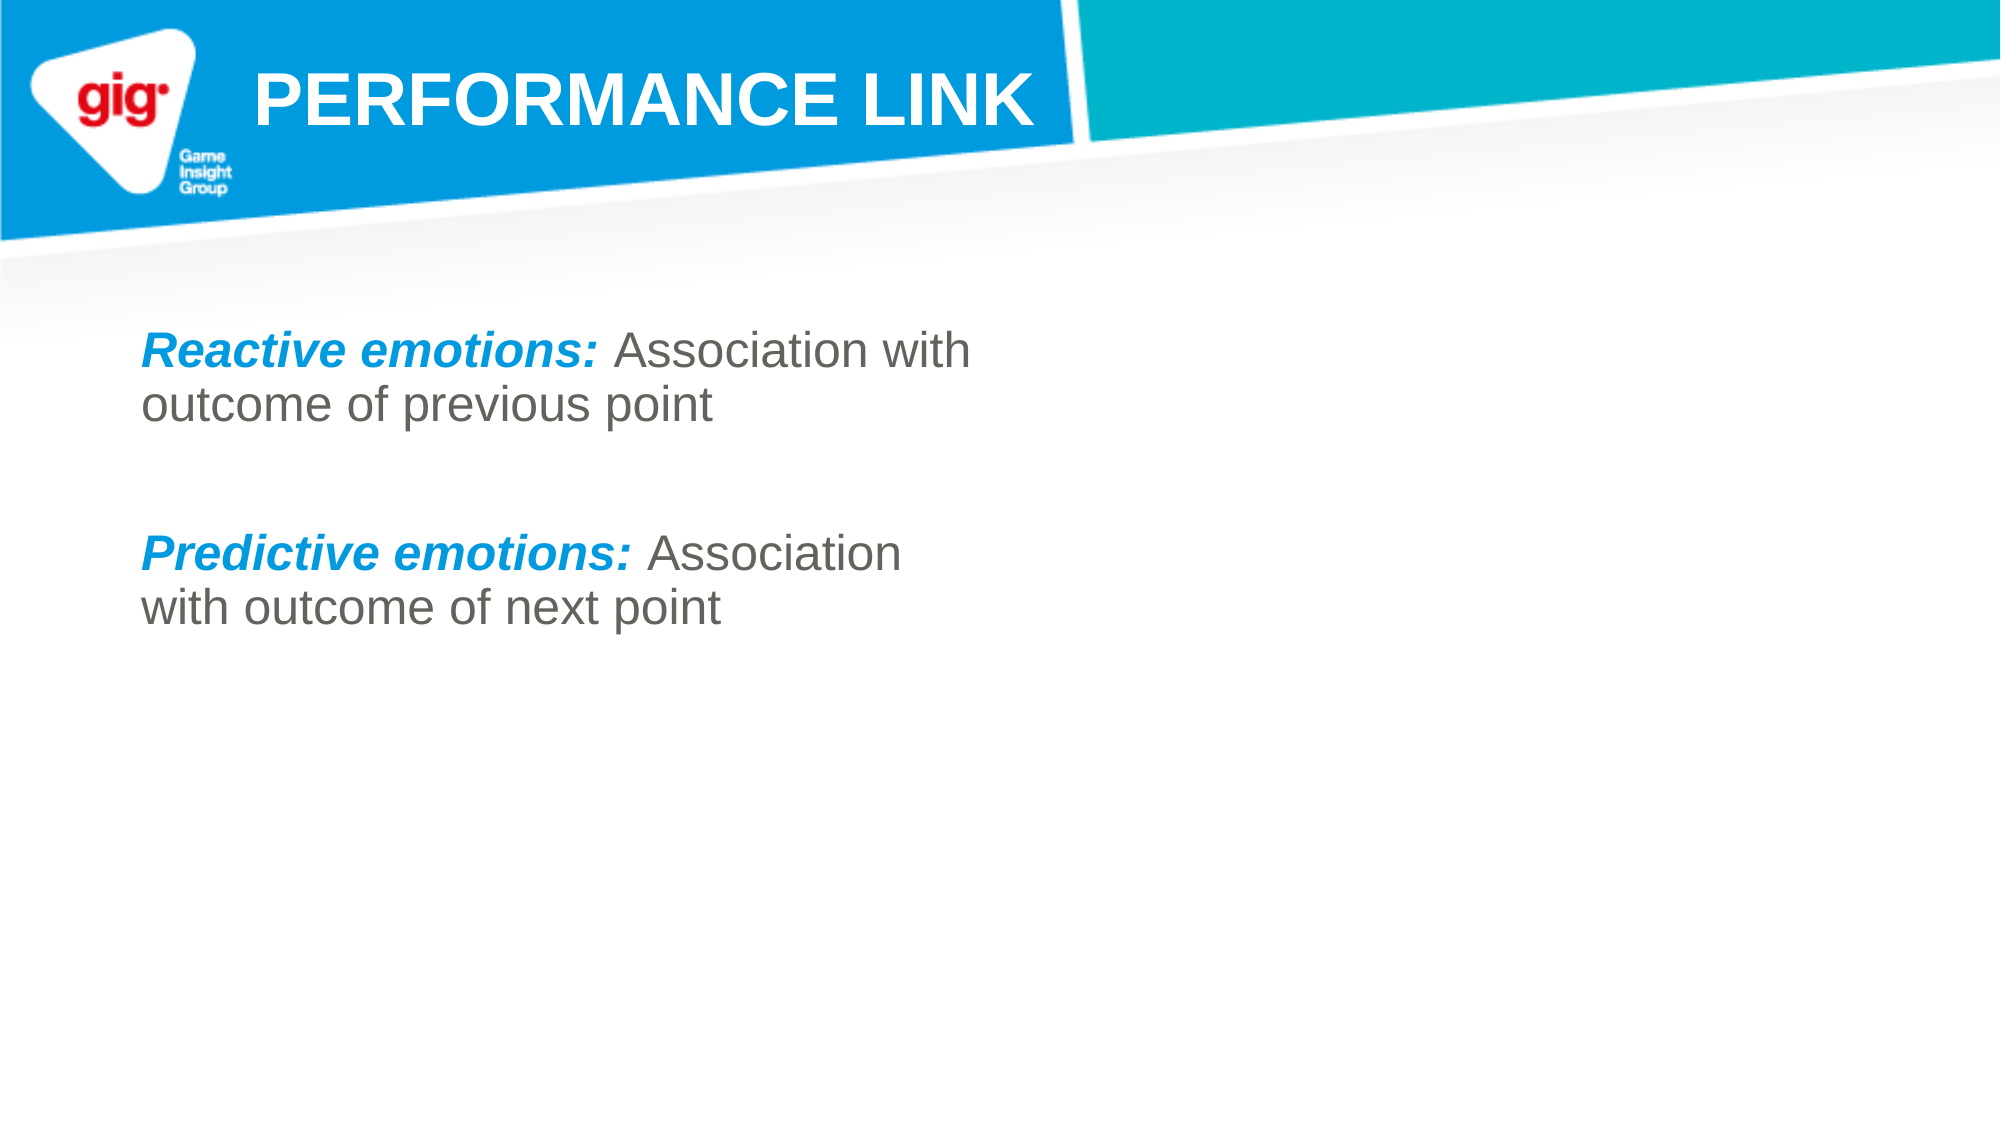

PERFORMANCe LINK
Reactive emotions: Association with outcome of previous point

Predictive emotions: Association with outcome of next point